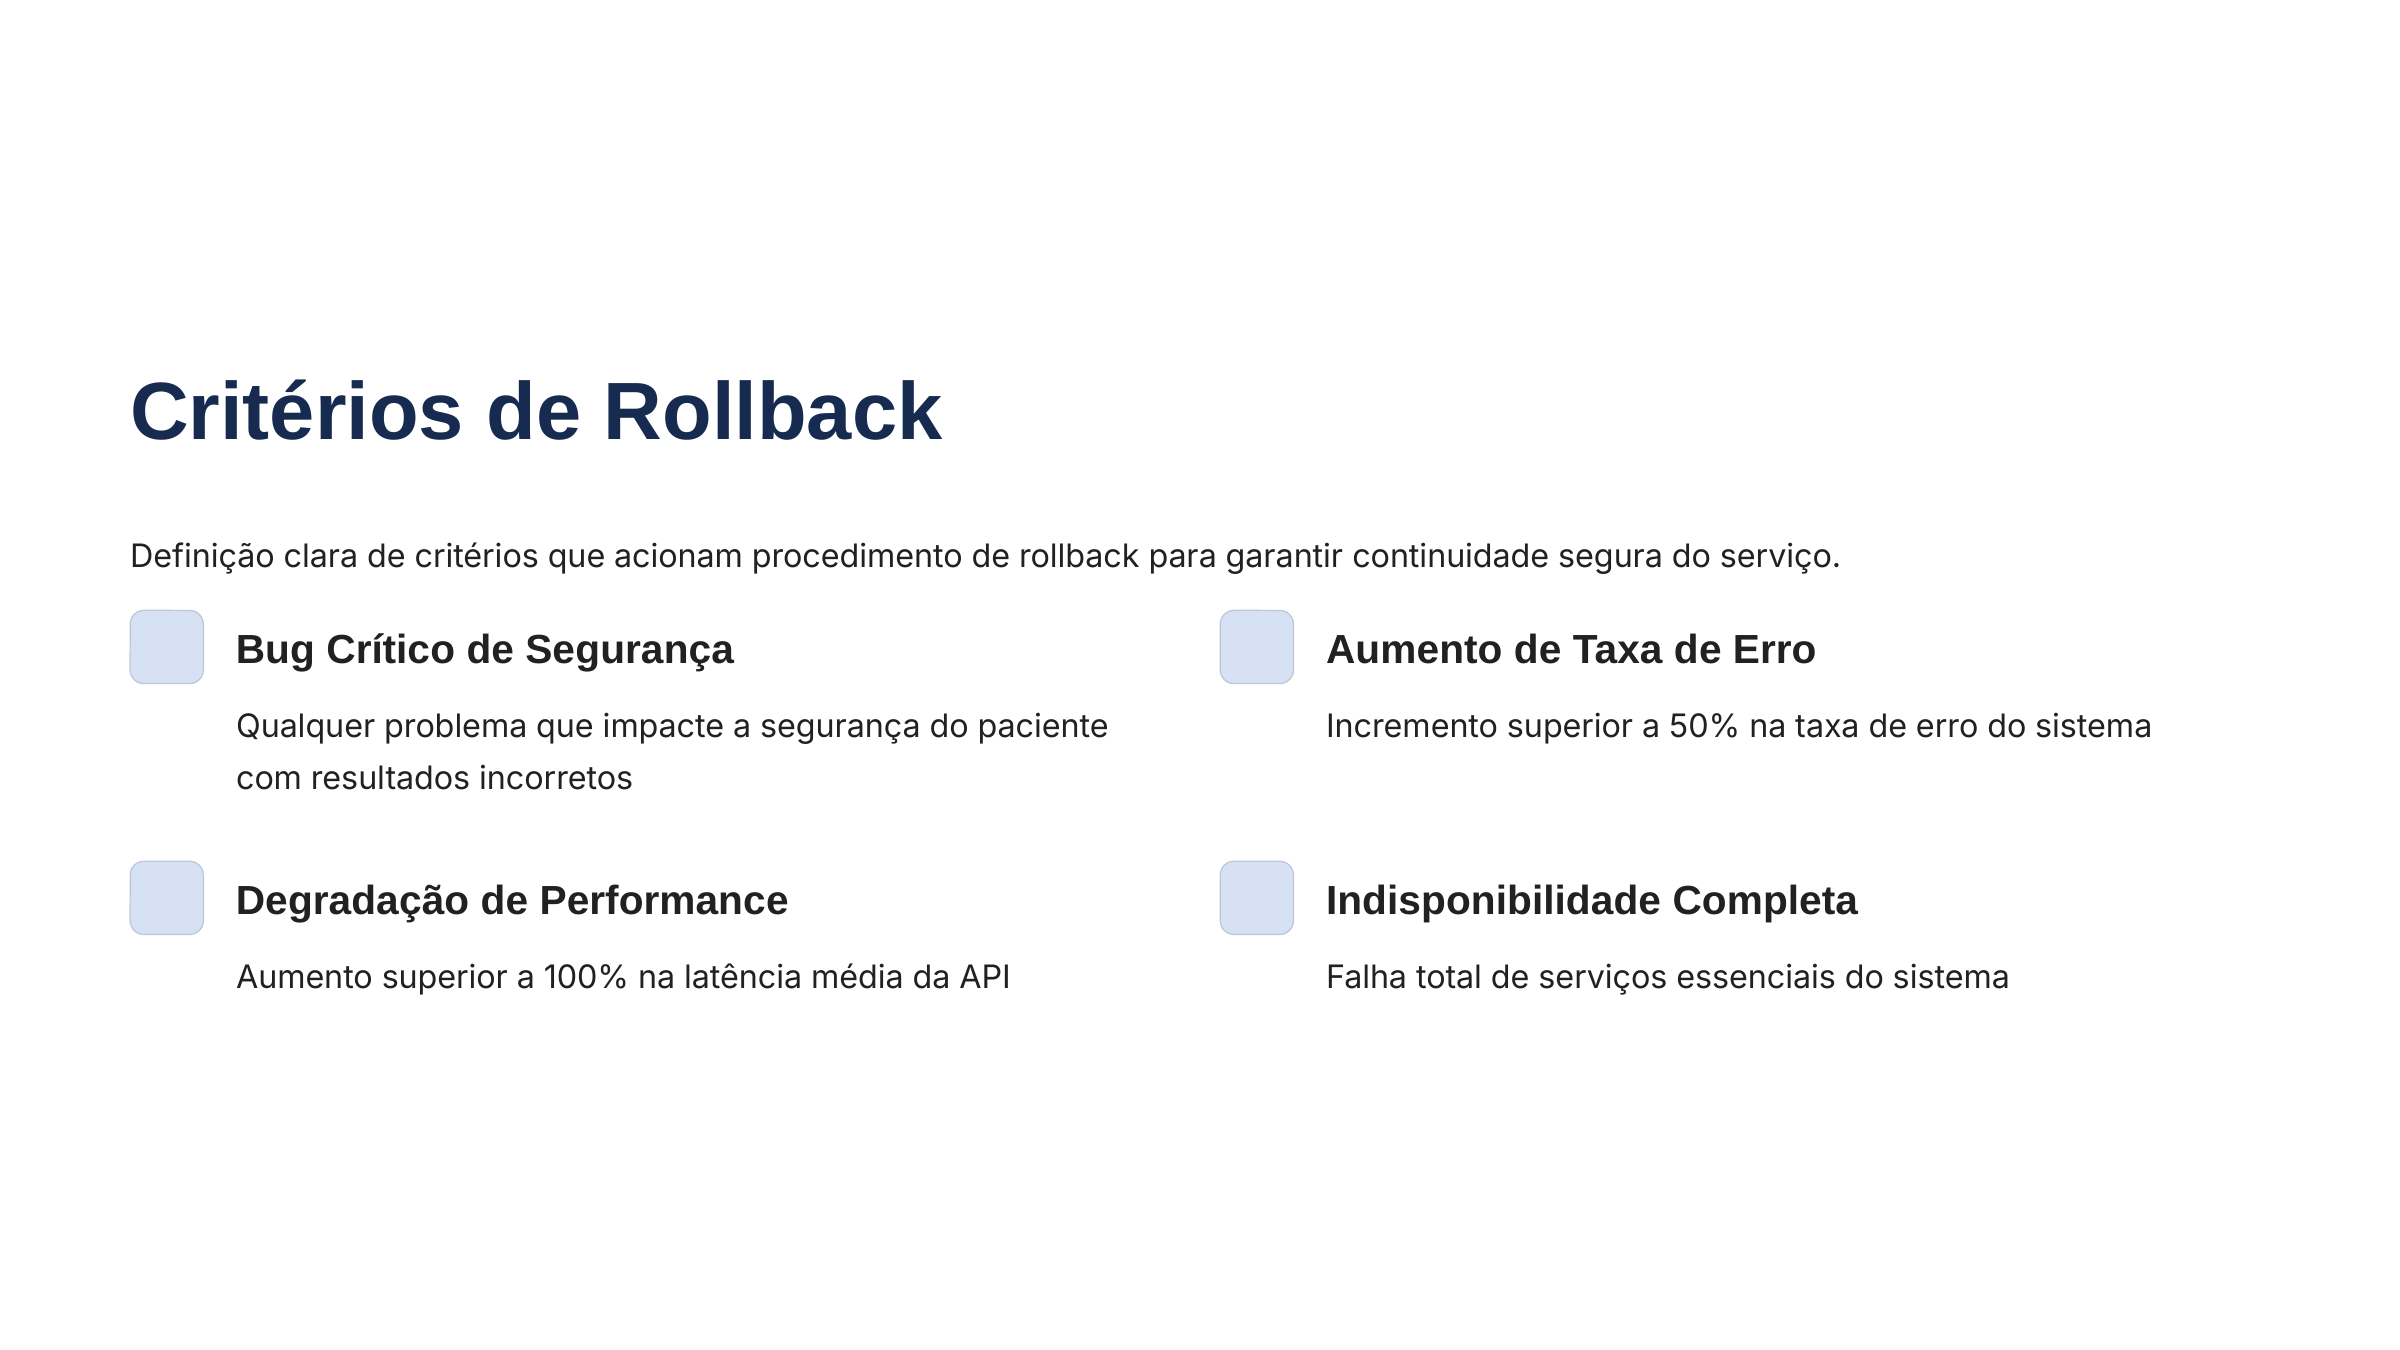

Critérios de Rollback
Definição clara de critérios que acionam procedimento de rollback para garantir continuidade segura do serviço.

Bug Crítico de Segurança
Aumento de Taxa de Erro
Qualquer problema que impacte a segurança do paciente com resultados incorretos
Incremento superior a 50% na taxa de erro do sistema

Degradação de Performance
Indisponibilidade Completa
Aumento superior a 100% na latência média da API
Falha total de serviços essenciais do sistema